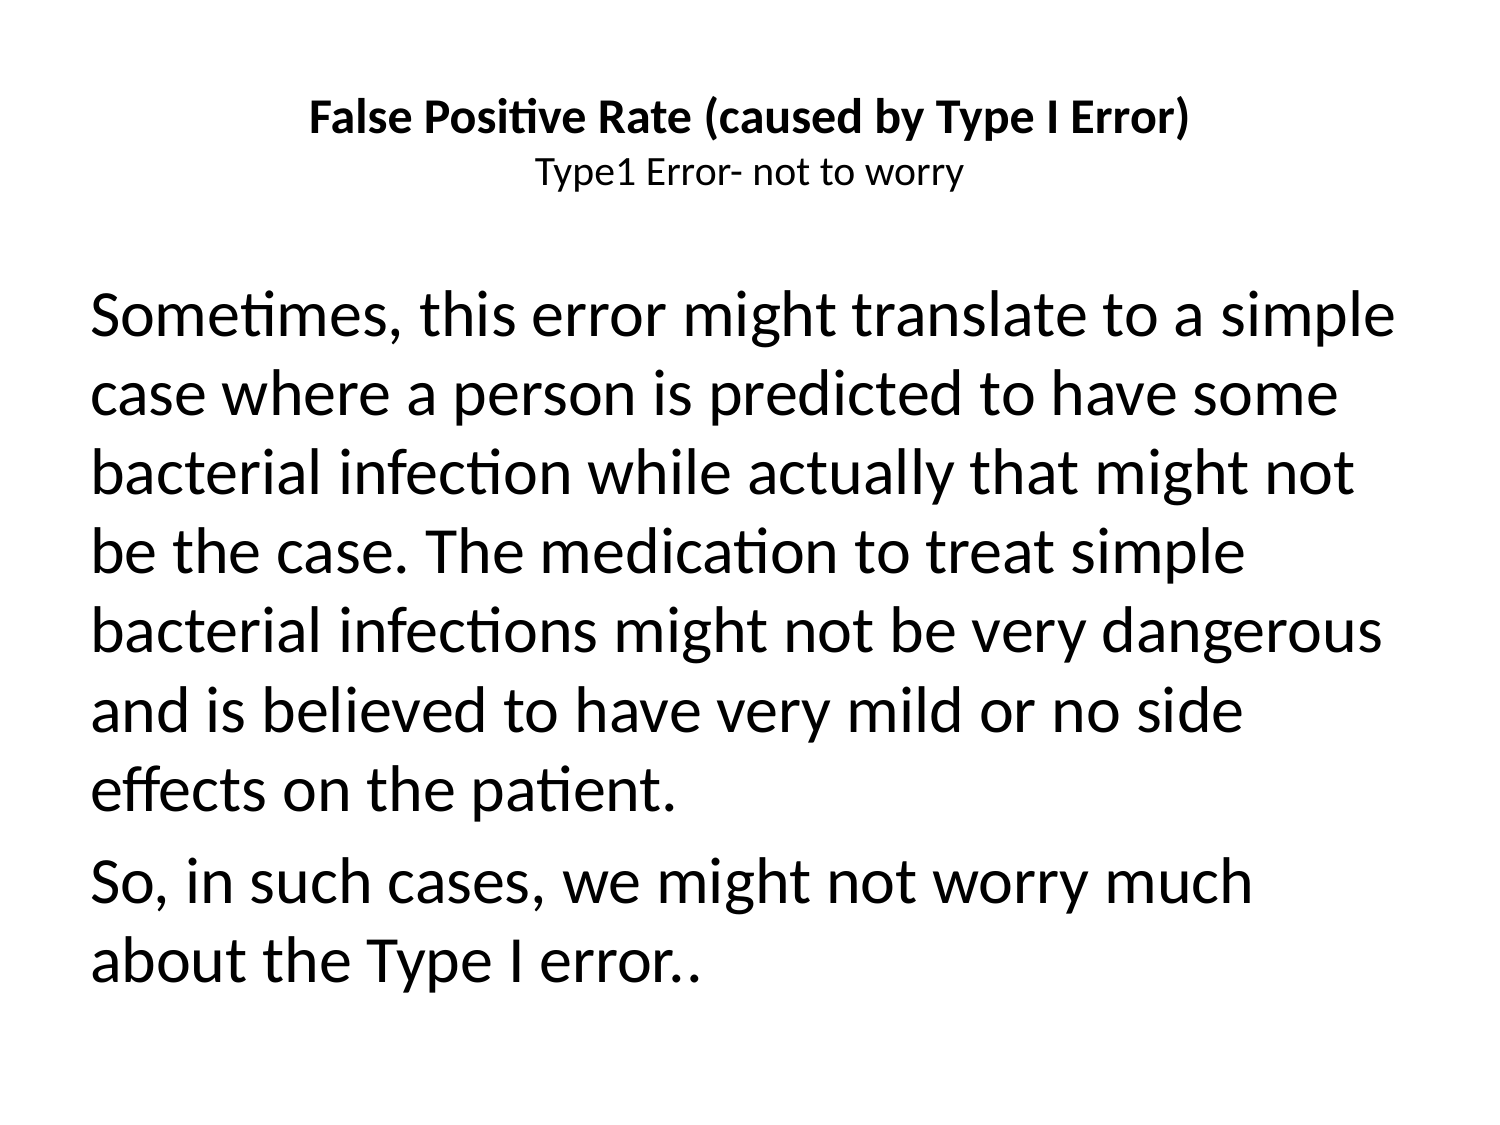

# False Positive Rate (caused by Type I Error) Type1 Error- not to worry
Sometimes, this error might translate to a simple case where a person is predicted to have some bacterial infection while actually that might not be the case. The medication to treat simple bacterial infections might not be very dangerous and is believed to have very mild or no side effects on the patient.
So, in such cases, we might not worry much about the Type I error..